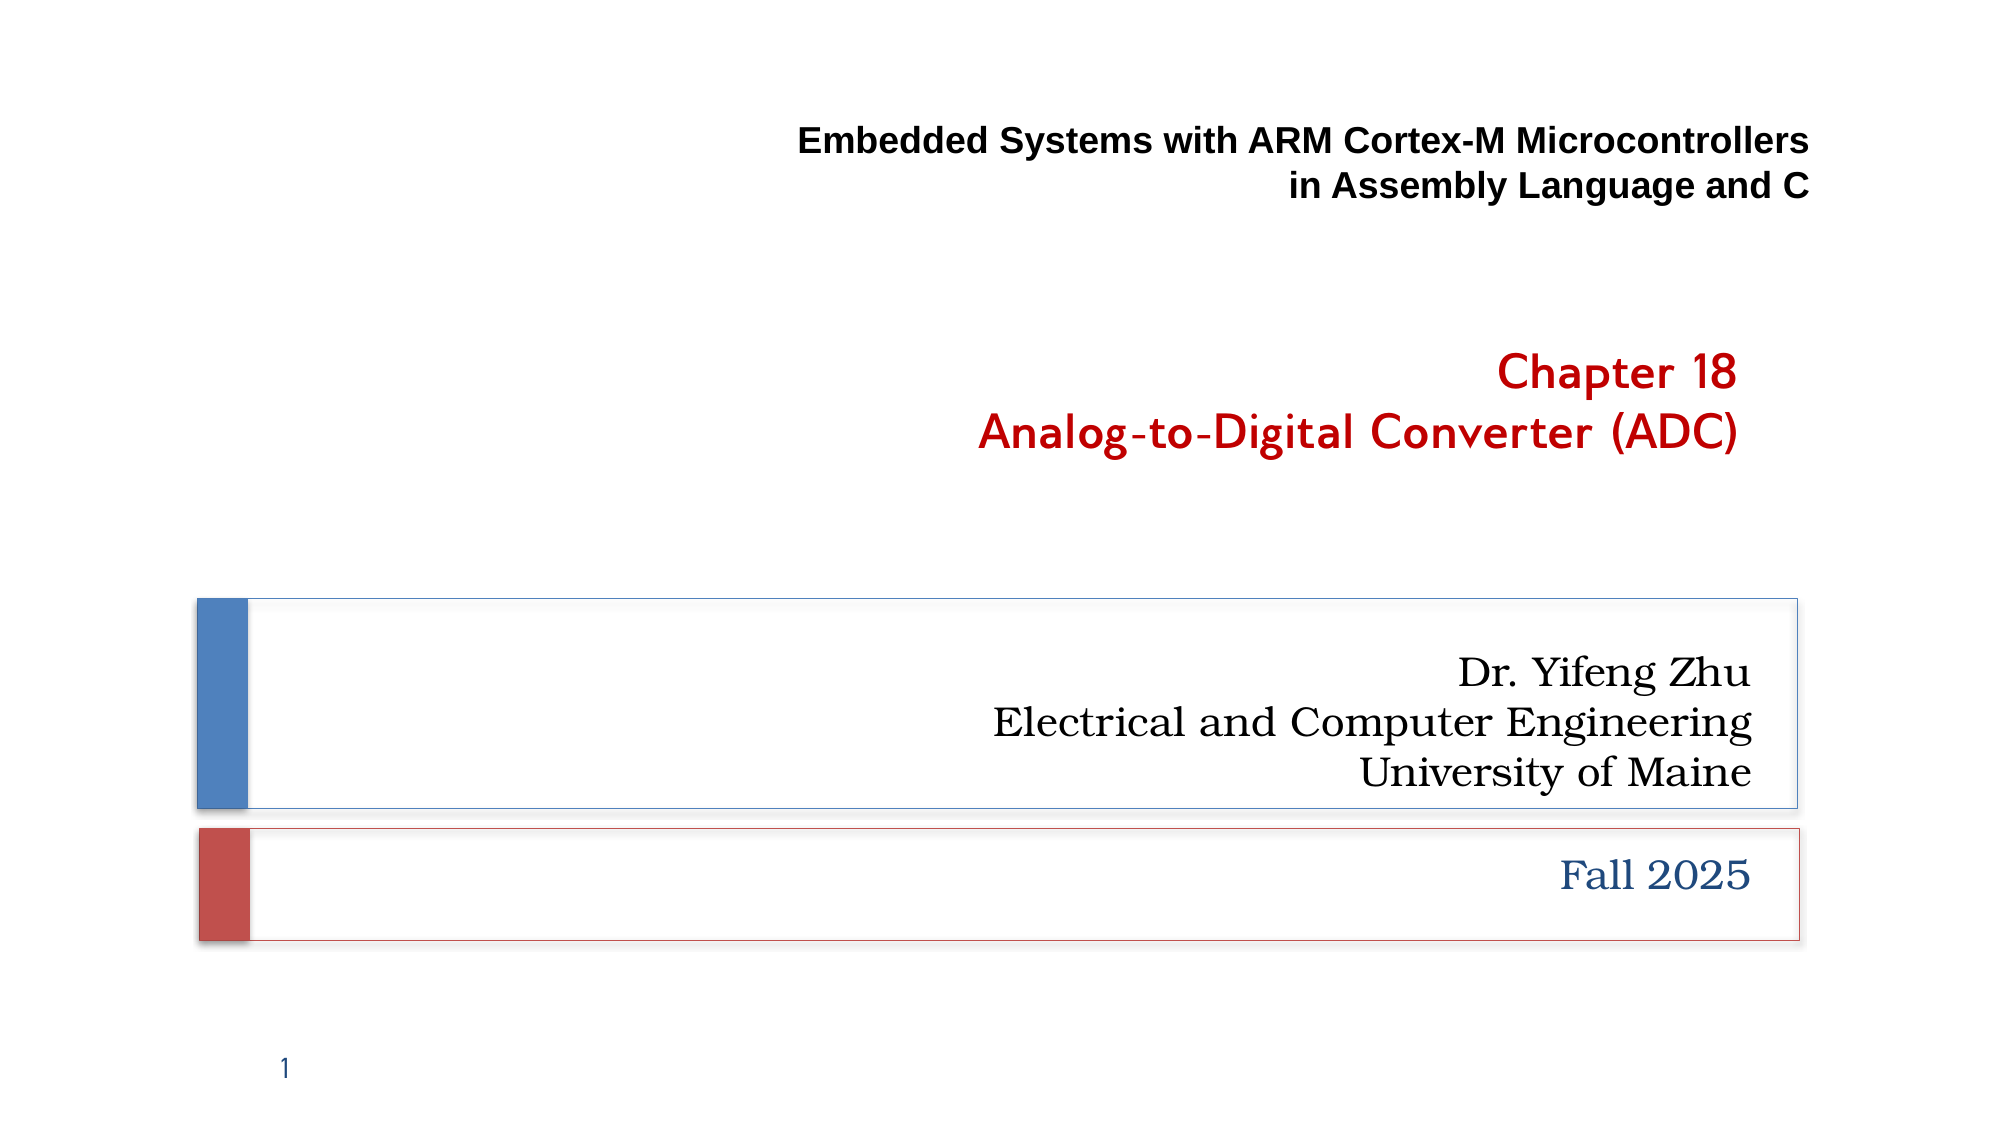

Embedded Systems with ARM Cortex-M Microcontrollers in Assembly Language and C
Chapter 18
Analog-to-Digital Converter (ADC)
# Dr. Yifeng Zhu Electrical and Computer Engineering University of Maine
Fall 2025
1